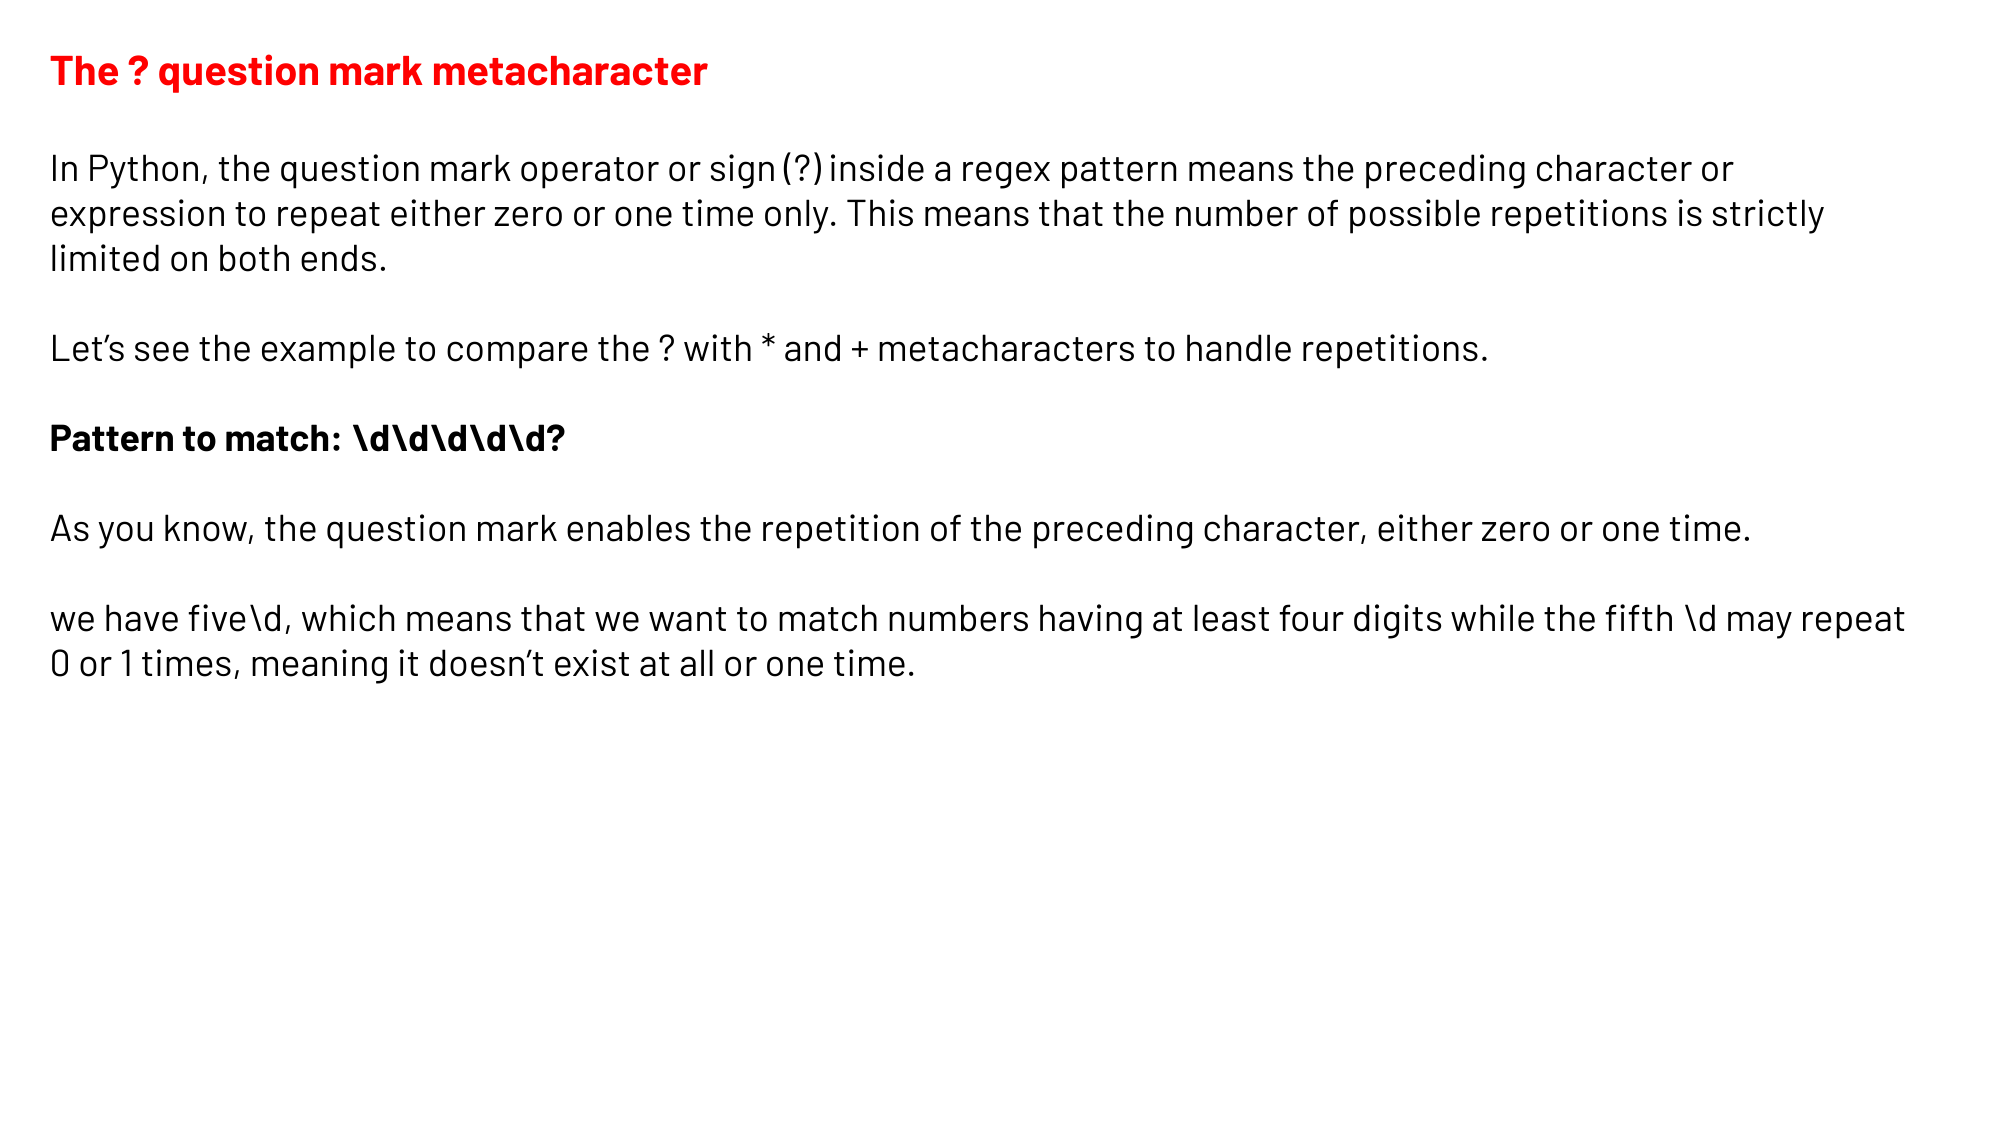

The ? question mark metacharacter

In Python, the question mark operator or sign (?) inside a regex pattern means the preceding character or expression to repeat either zero or one time only. This means that the number of possible repetitions is strictly limited on both ends.

Let’s see the example to compare the ? with * and + metacharacters to handle repetitions.

Pattern to match: \d\d\d\d\d?

As you know, the question mark enables the repetition of the preceding character, either zero or one time.

we have five\d, which means that we want to match numbers having at least four digits while the fifth \d may repeat 0 or 1 times, meaning it doesn’t exist at all or one time.